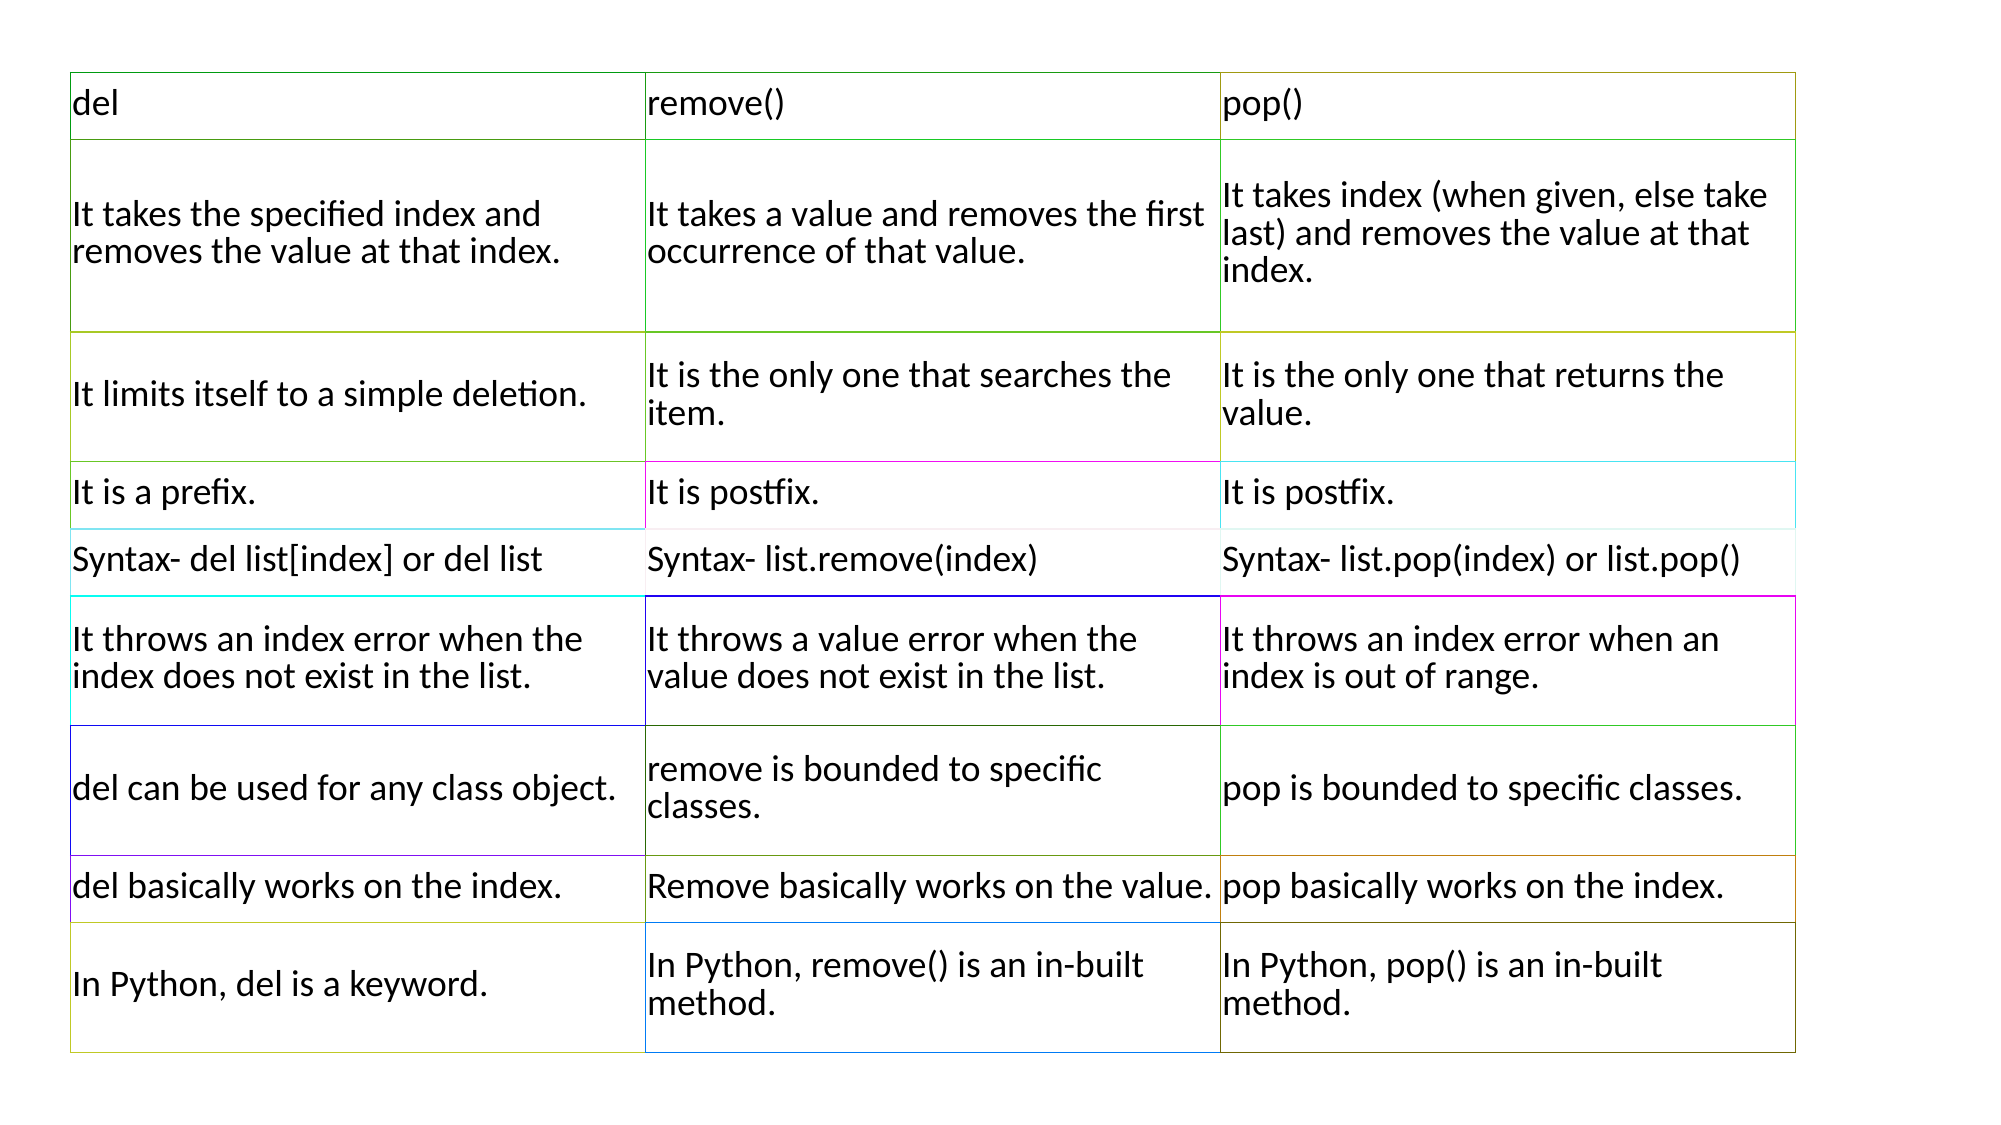

| del | remove() | pop() |
| --- | --- | --- |
| It takes the specified index and removes the value at that index. | It takes a value and removes the first occurrence of that value. | It takes index (when given, else take last) and removes the value at that index. |
| It limits itself to a simple deletion. | It is the only one that searches the item. | It is the only one that returns the value. |
| It is a prefix. | It is postfix. | It is postfix. |
| Syntax- del list[index] or del list | Syntax- list.remove(index) | Syntax- list.pop(index) or list.pop() |
| It throws an index error when the index does not exist in the list. | It throws a value error when the value does not exist in the list. | It throws an index error when an index is out of range. |
| del can be used for any class object. | remove is bounded to specific classes. | pop is bounded to specific classes. |
| del basically works on the index. | Remove basically works on the value. | pop basically works on the index. |
| In Python, del is a keyword. | In Python, remove() is an in-built method. | In Python, pop() is an in-built method. |